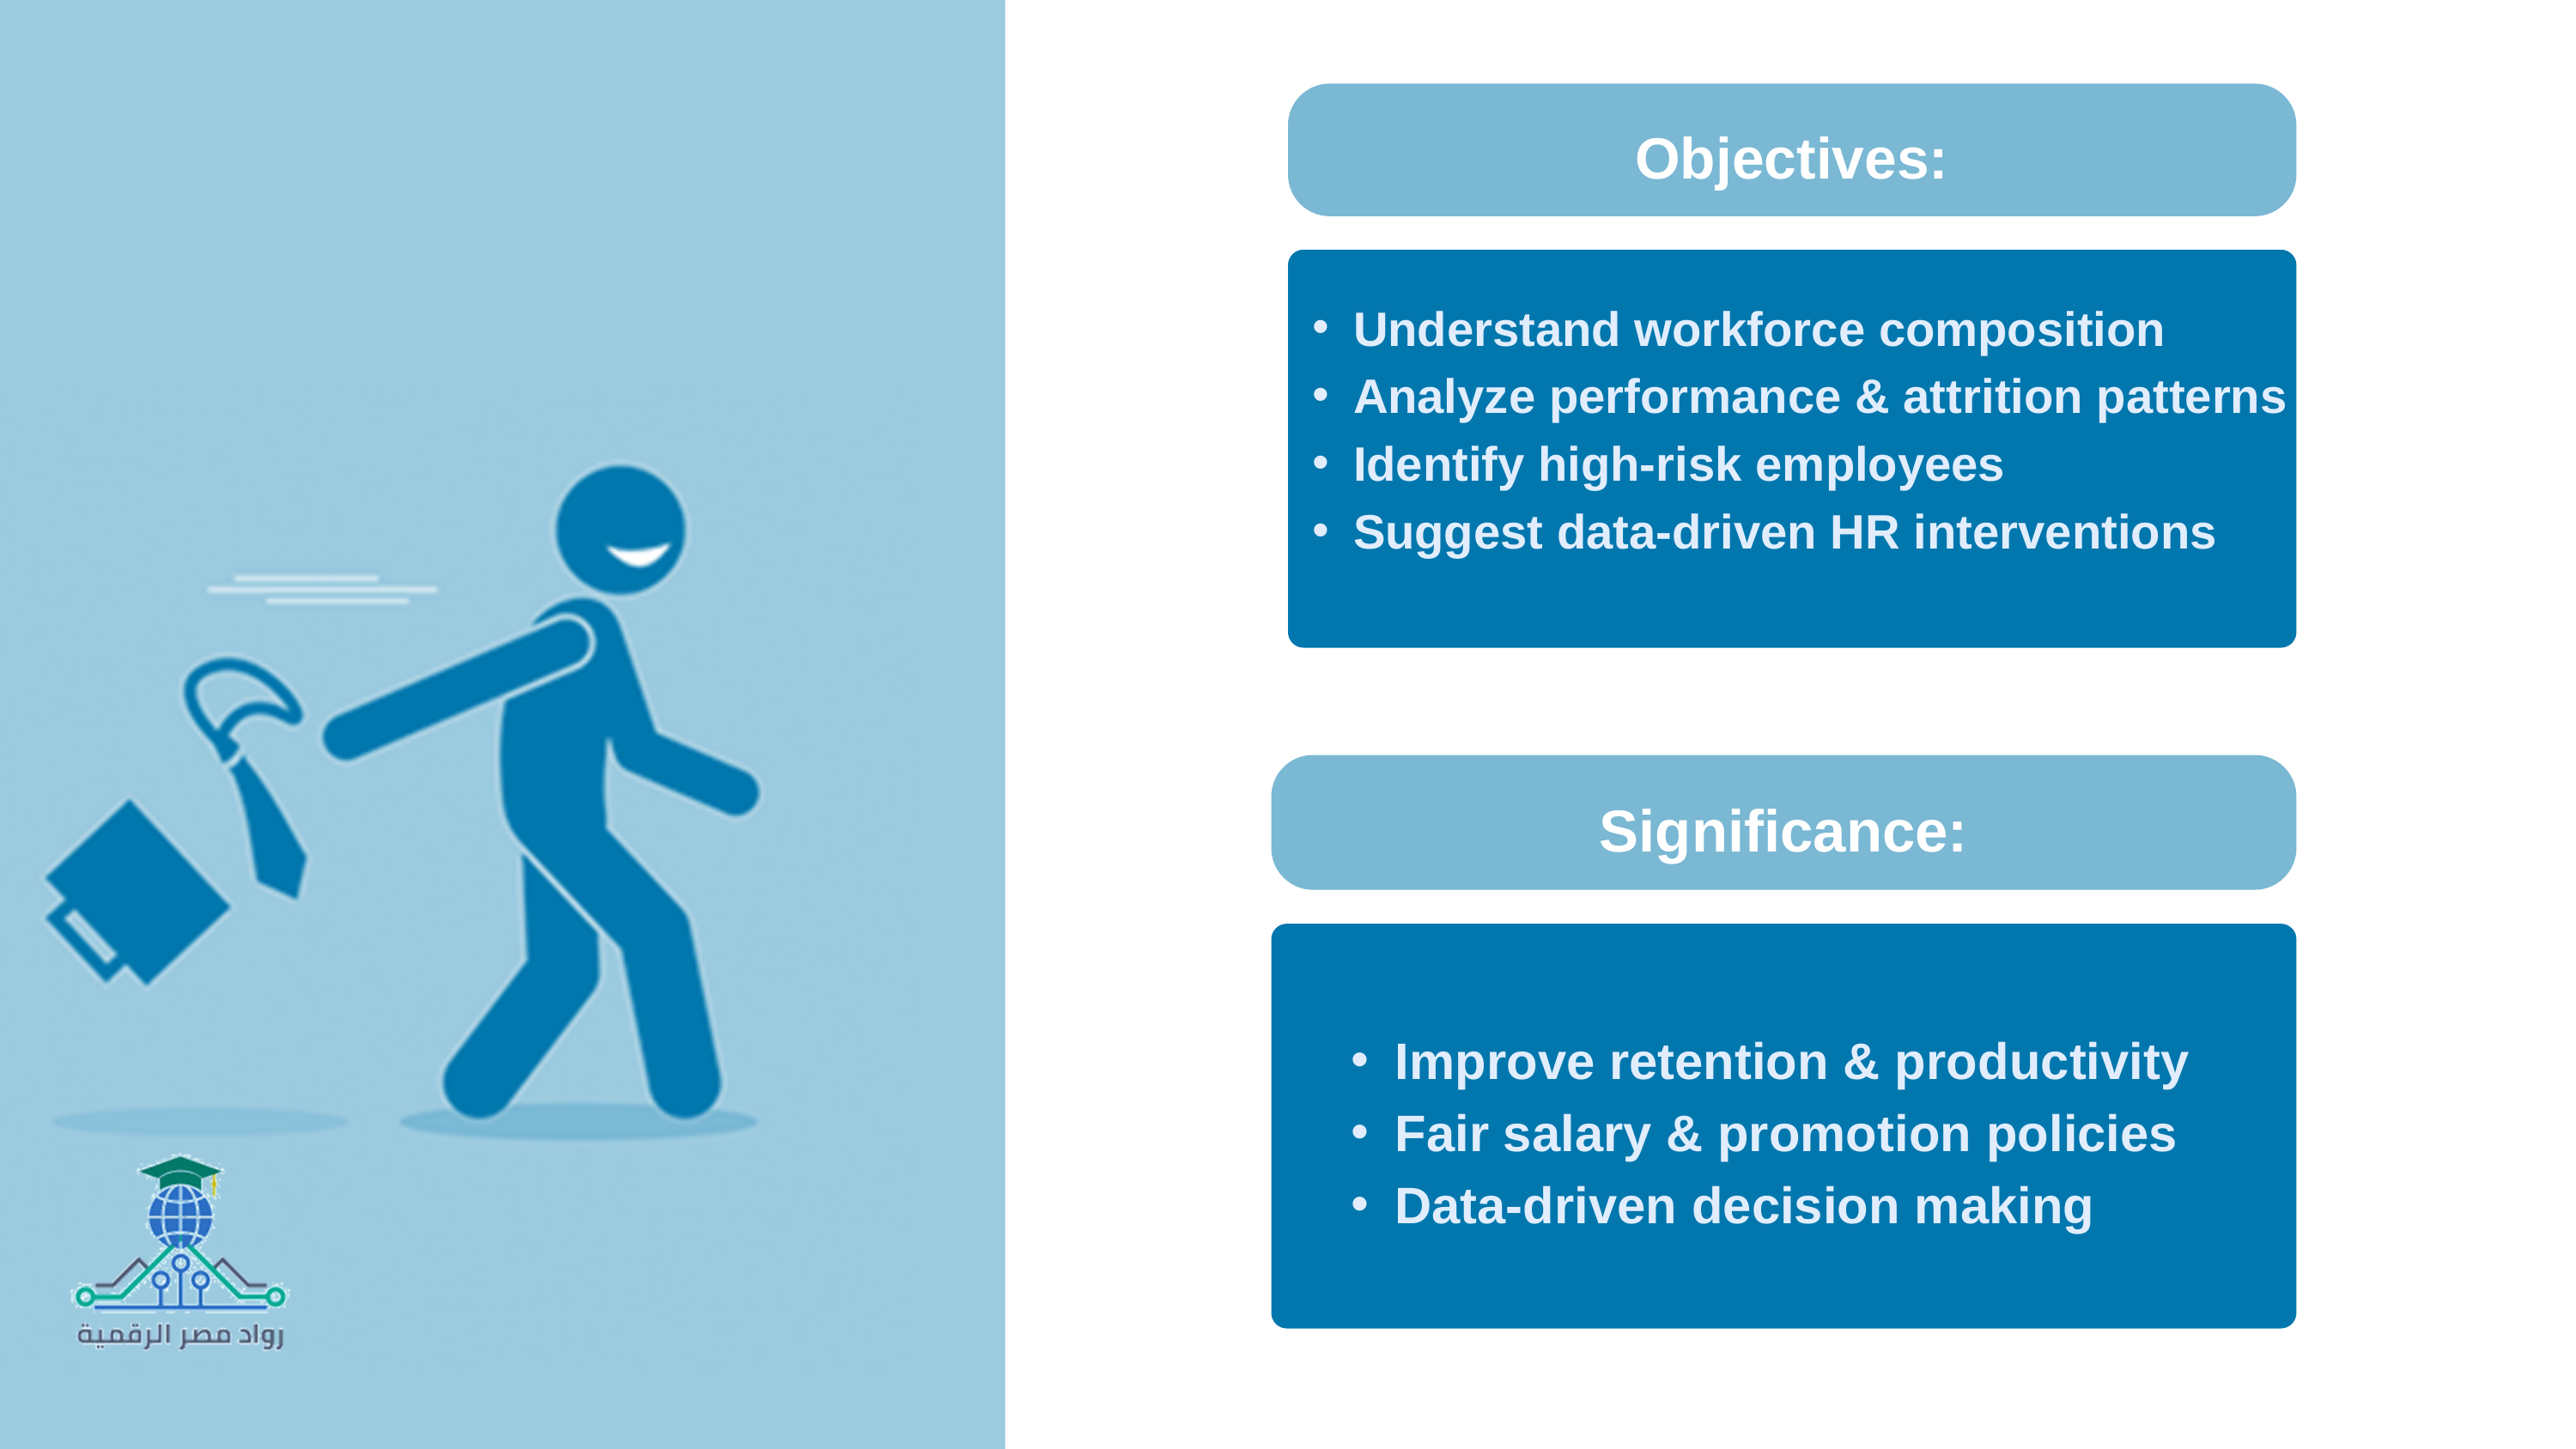

Objectives:

Understand workforce composition
Analyze performance & attrition patterns
Identify high-risk employees
Suggest data-driven HR interventions

Significance:

Improve retention & productivity
Fair salary & promotion policies
Data-driven decision making